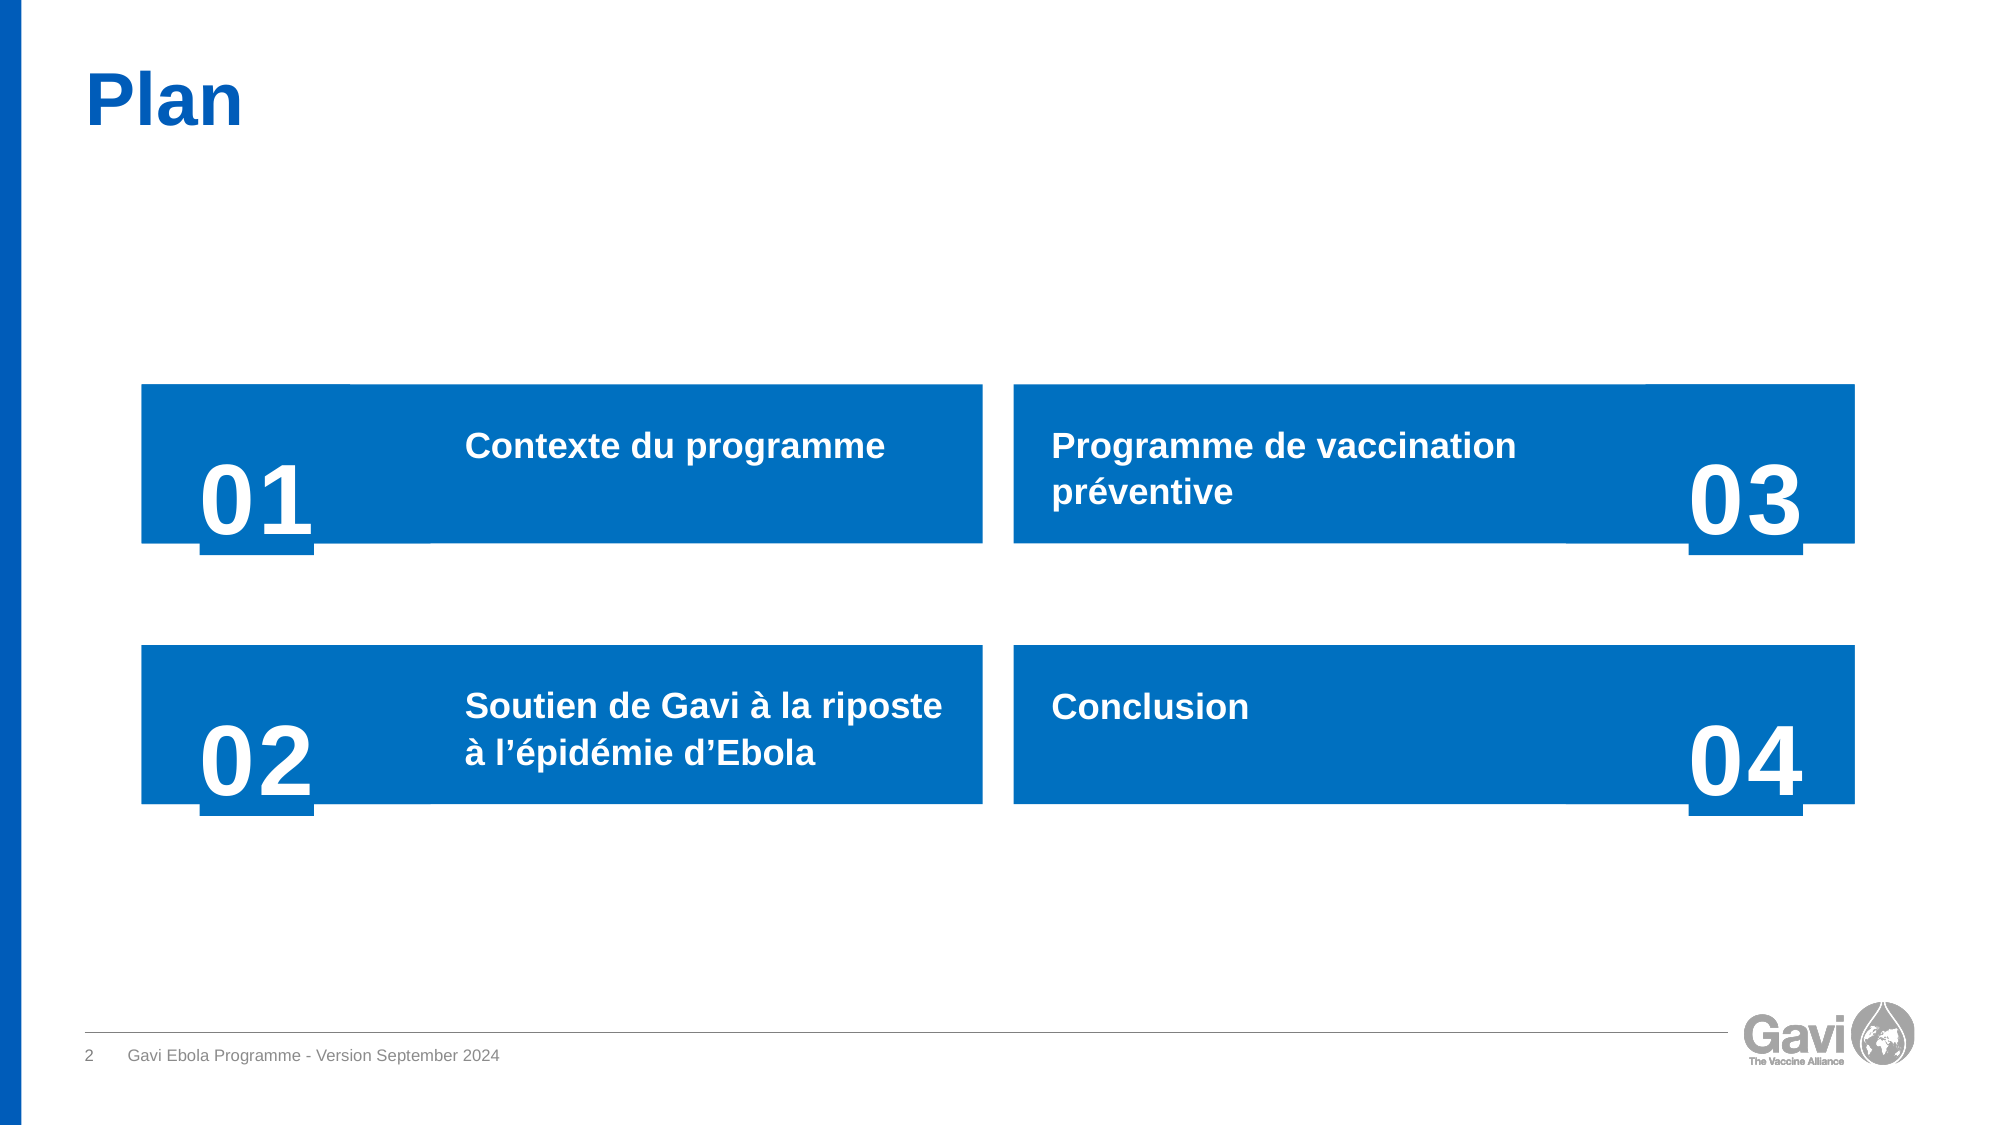

# Plan

Contexte du programme
Programme de vaccination préventive
01
03

Soutien de Gavi à la riposte à l’épidémie d’Ebola
Conclusion
02
04
2
Gavi Ebola Programme - Version September 2024